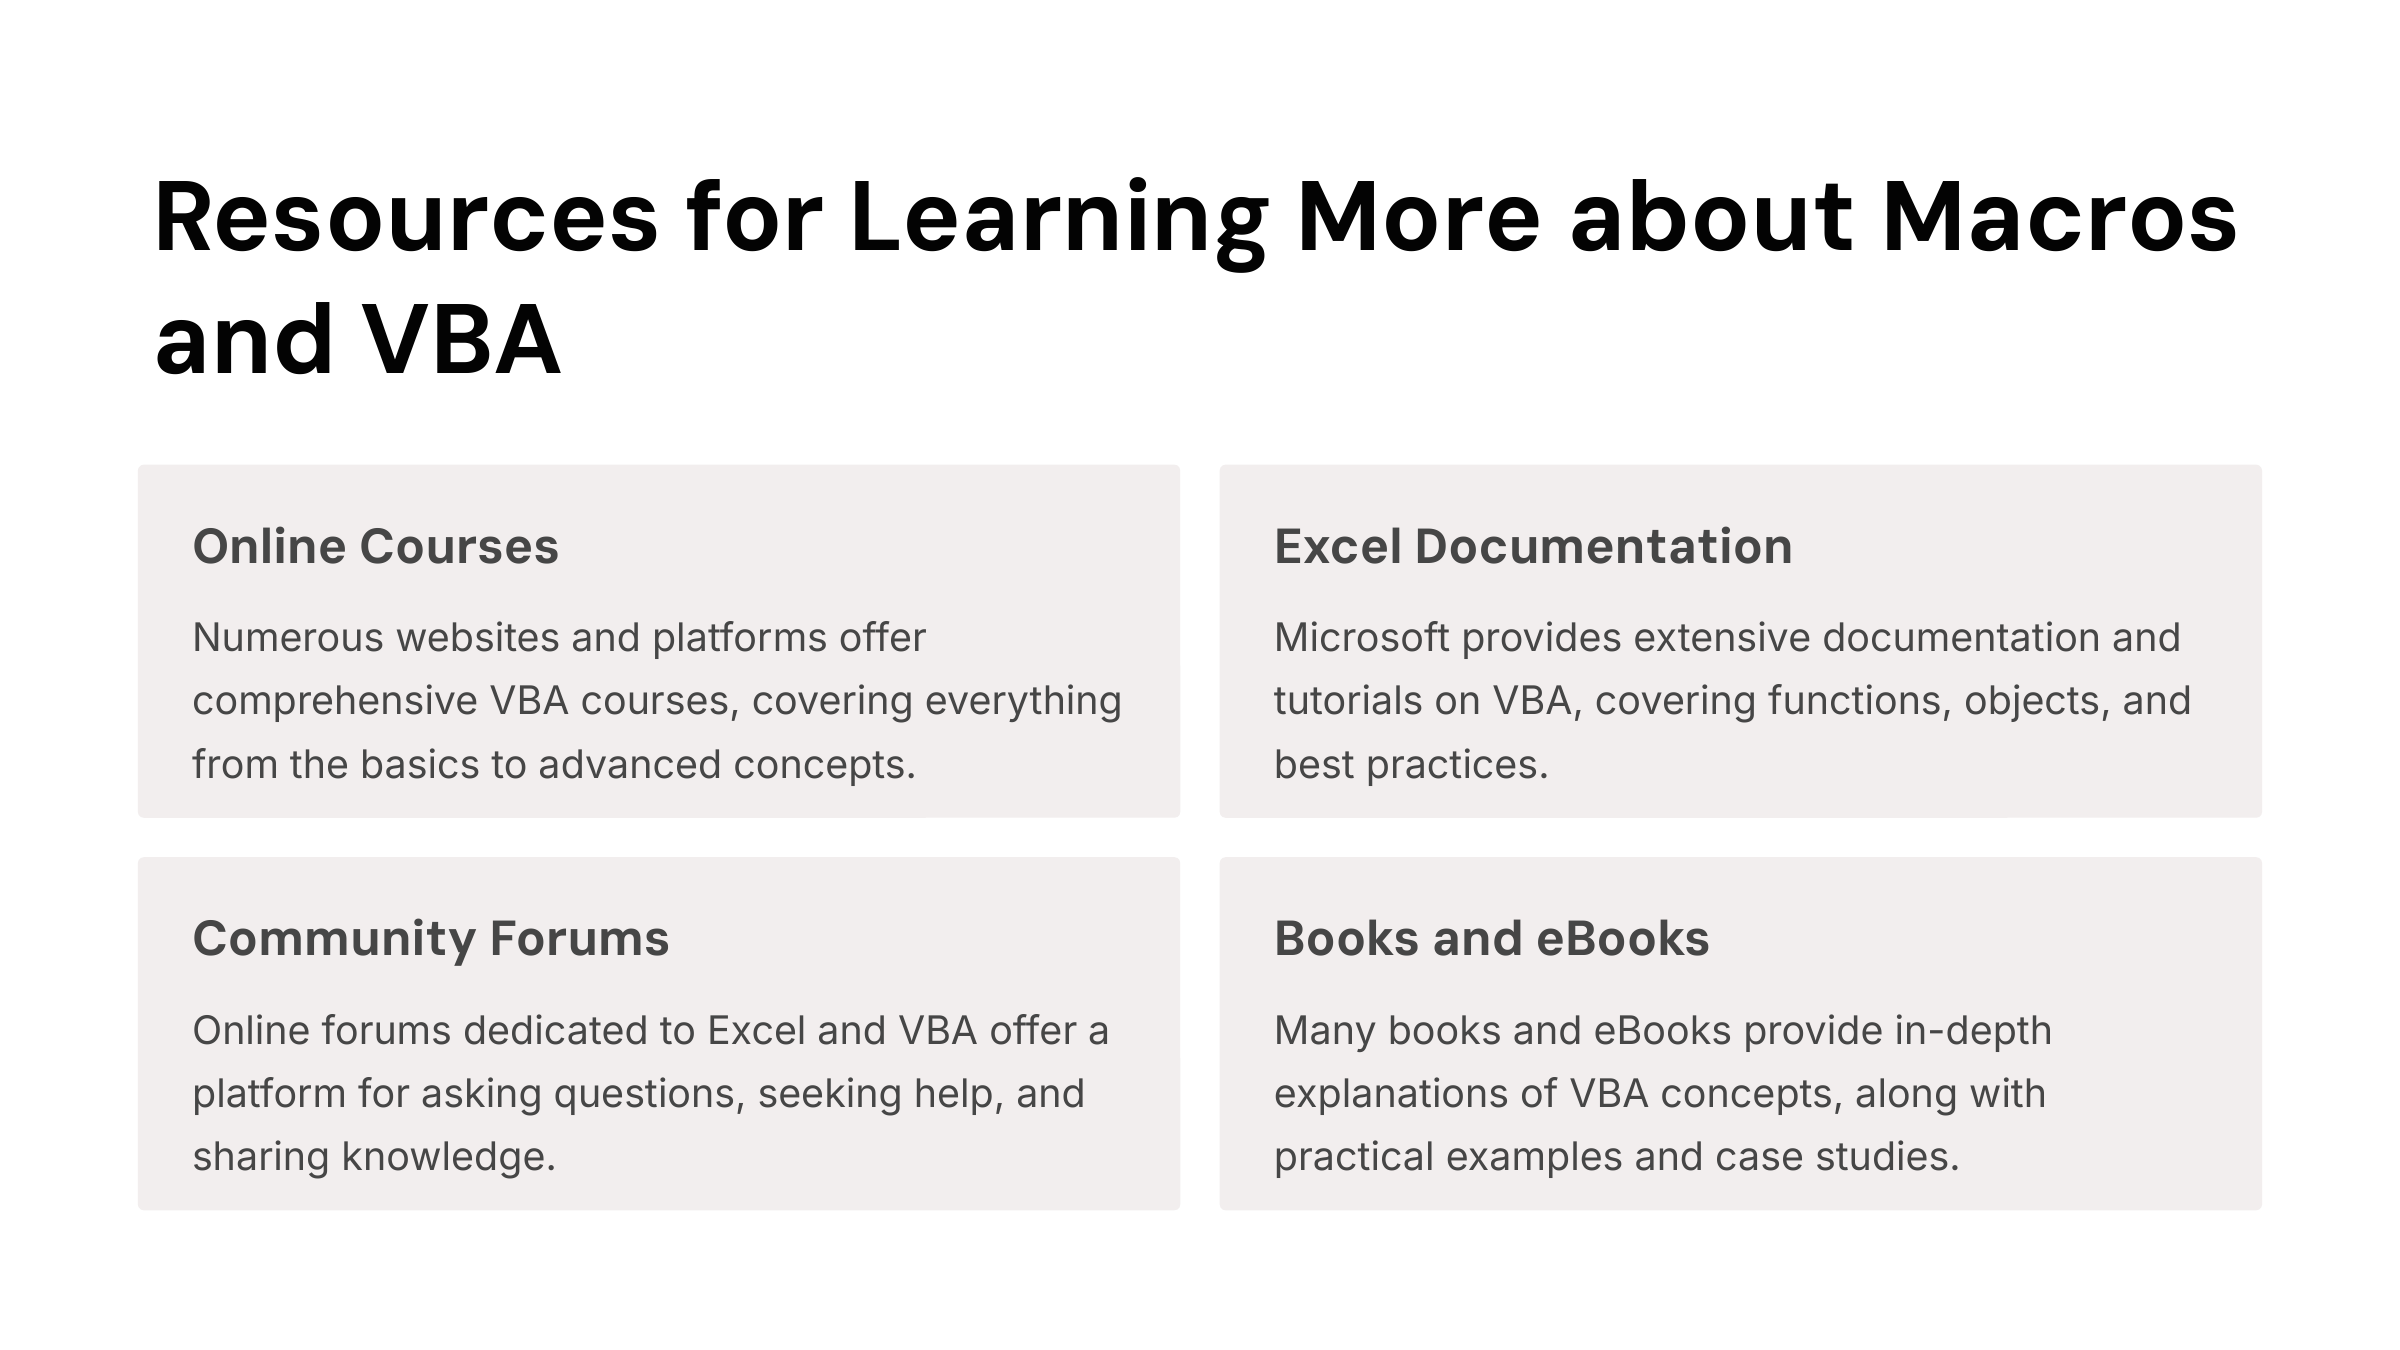

Resources for Learning More about Macros and VBA

Online Courses
Excel Documentation
Numerous websites and platforms offer comprehensive VBA courses, covering everything from the basics to advanced concepts.
Microsoft provides extensive documentation and tutorials on VBA, covering functions, objects, and best practices.

Community Forums
Books and eBooks
Online forums dedicated to Excel and VBA offer a platform for asking questions, seeking help, and sharing knowledge.
Many books and eBooks provide in-depth explanations of VBA concepts, along with practical examples and case studies.